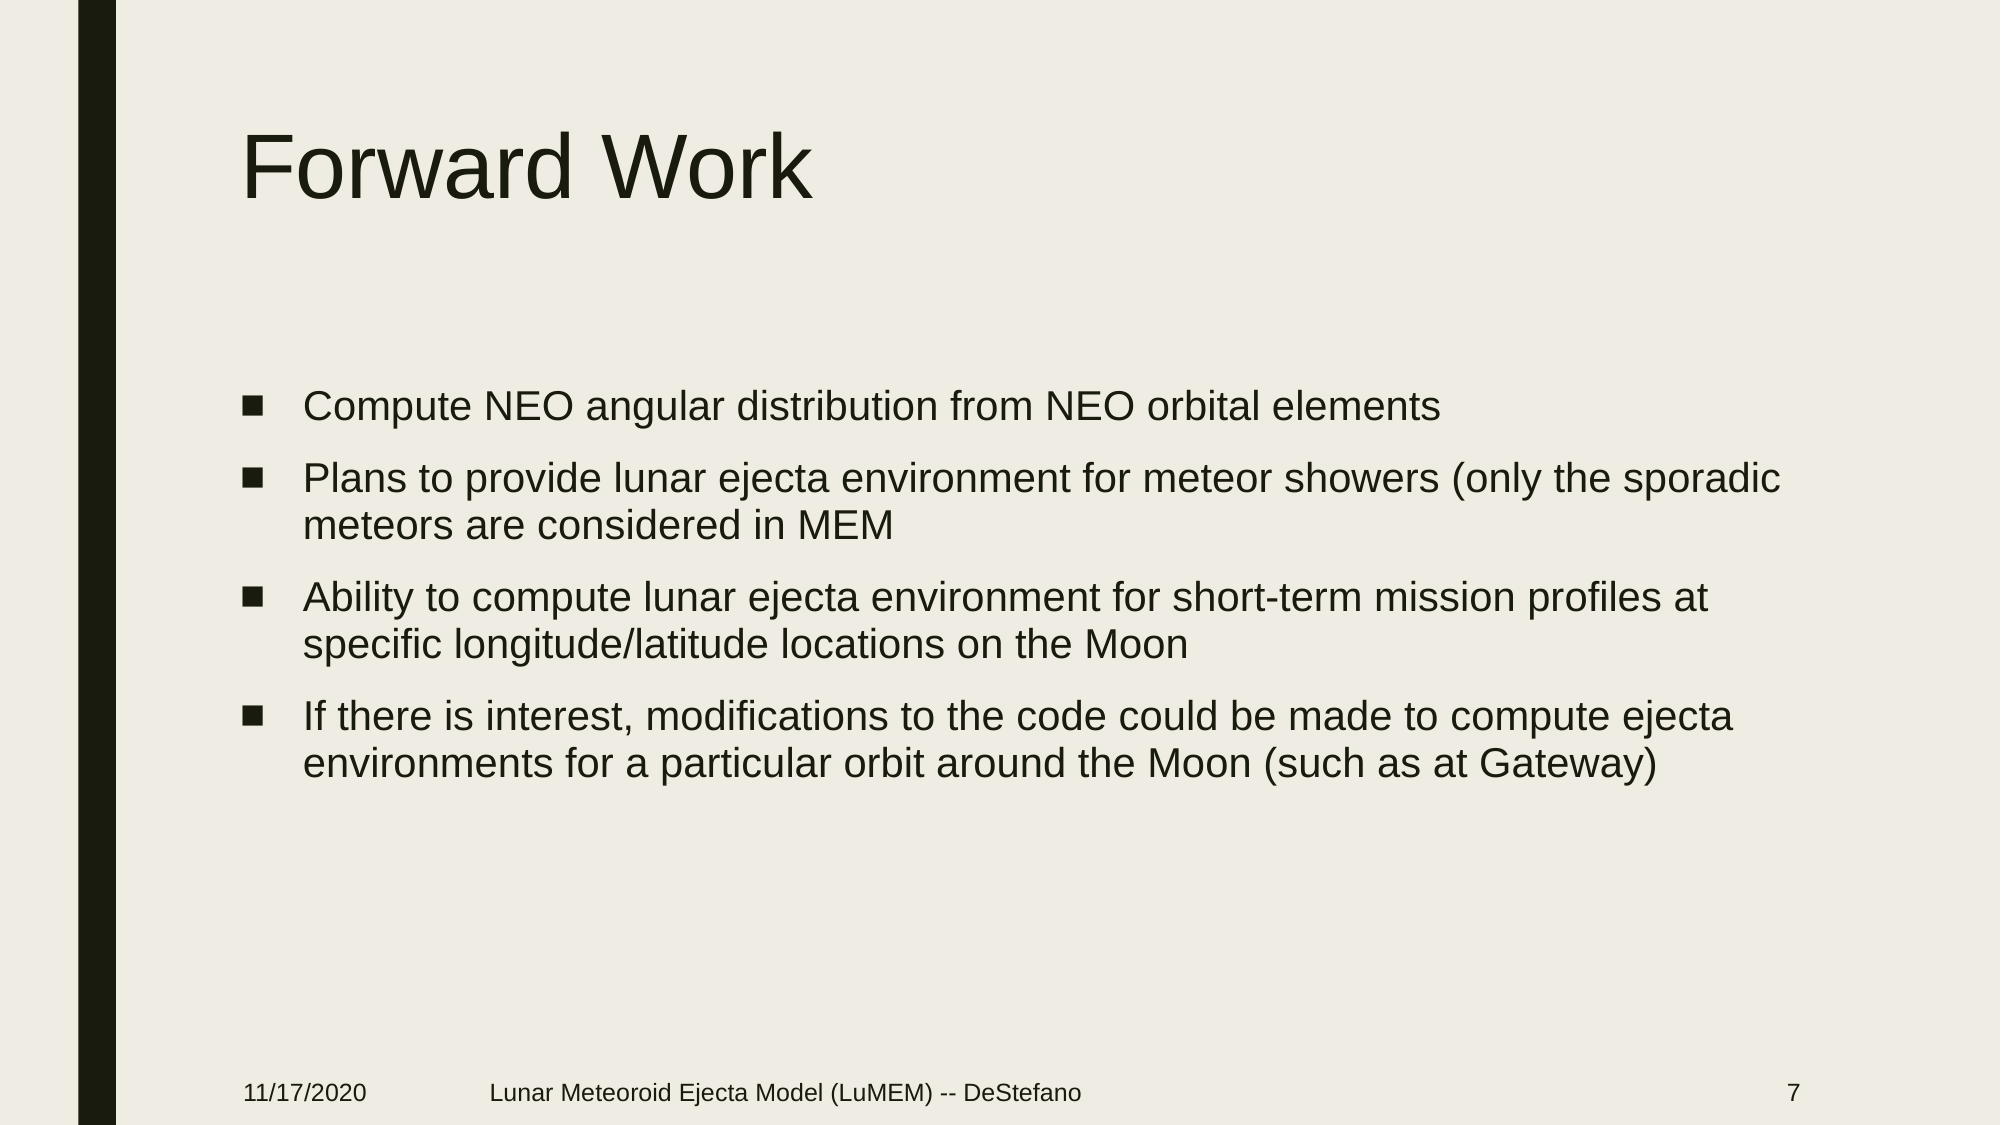

# Forward Work
Compute NEO angular distribution from NEO orbital elements
Plans to provide lunar ejecta environment for meteor showers (only the sporadic meteors are considered in MEM
Ability to compute lunar ejecta environment for short-term mission profiles at specific longitude/latitude locations on the Moon
If there is interest, modifications to the code could be made to compute ejecta environments for a particular orbit around the Moon (such as at Gateway)
11/17/2020
Lunar Meteoroid Ejecta Model (LuMEM) -- DeStefano
7